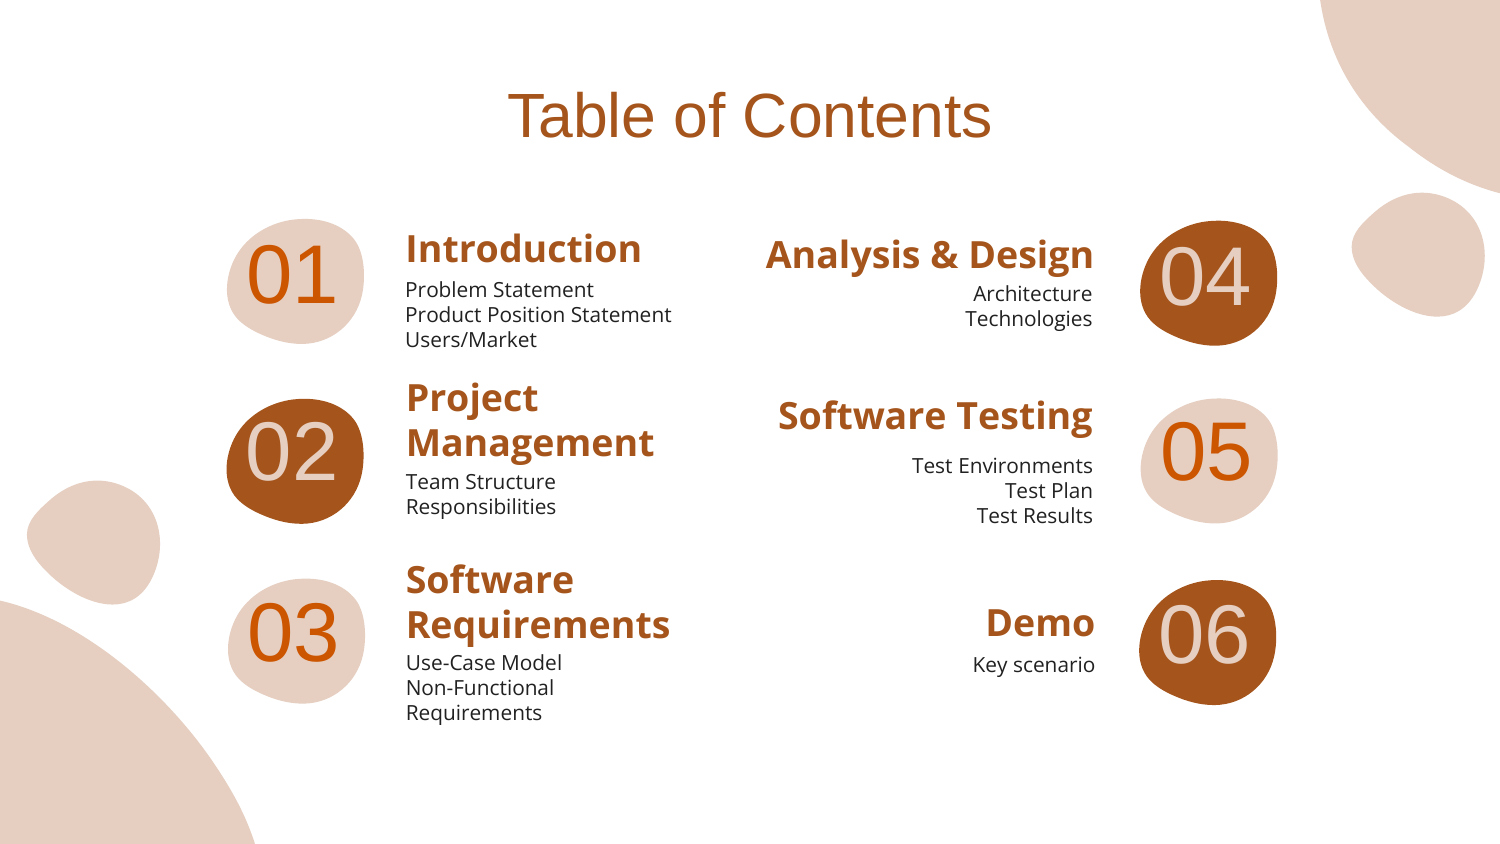

Table of Contents

# 01
Introduction
04
Analysis & Design
Problem Statement
Product Position Statement
Users/Market

Architecture
Technologies
Software Testing
Project Management

05
02
Test Environments
Test Plan
Test Results

Team Structure
Responsibilities

Software Requirements

03
06
Demo
Use-Case Model
Non-Functional Requirements
Key scenario